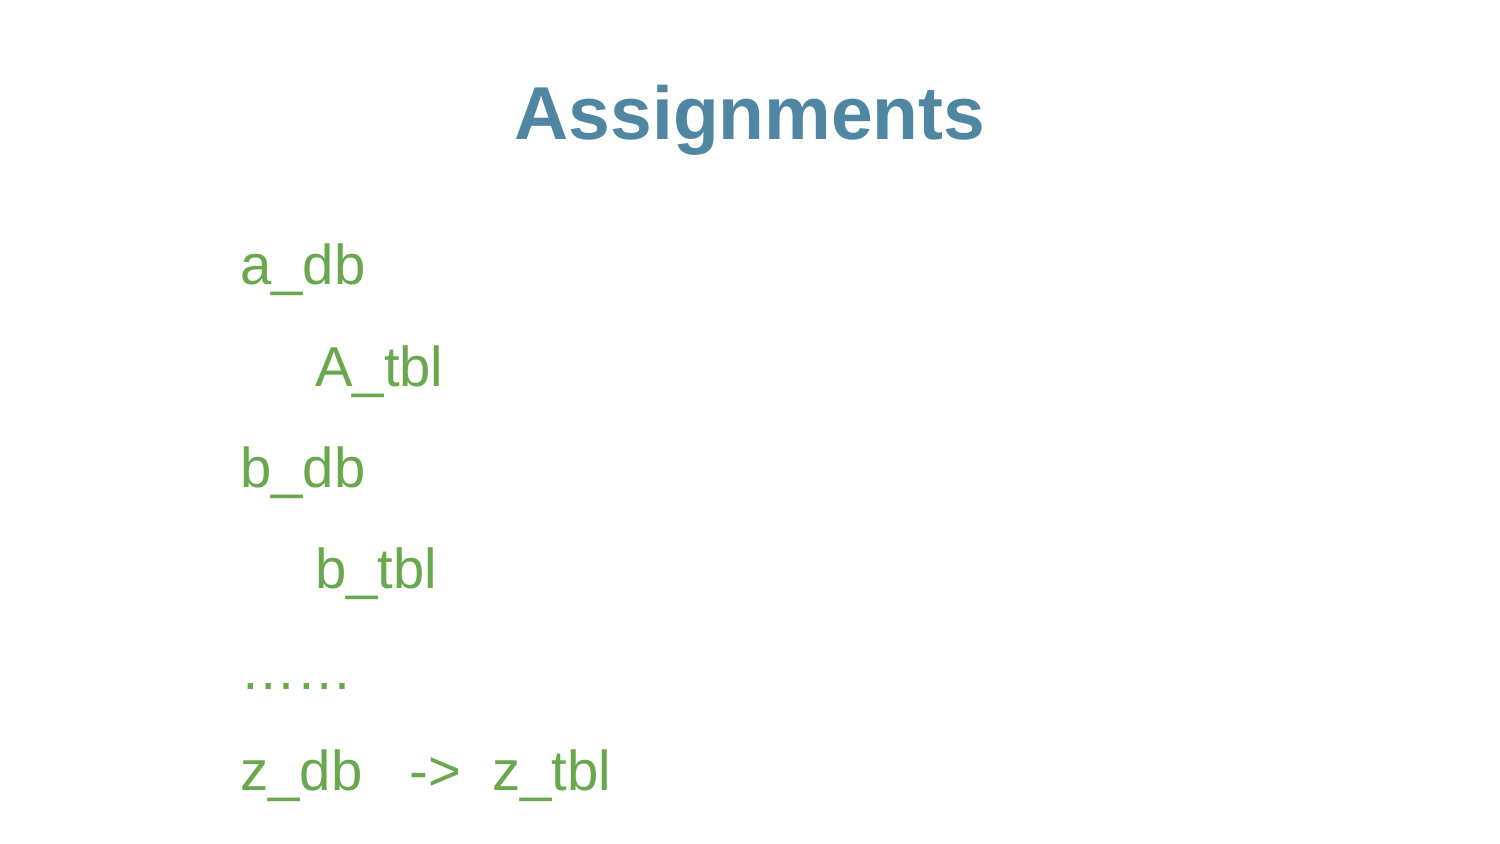

# Assignments
a_db
A_tbl
b_db
b_tbl
……
z_db   ->  z_tbl